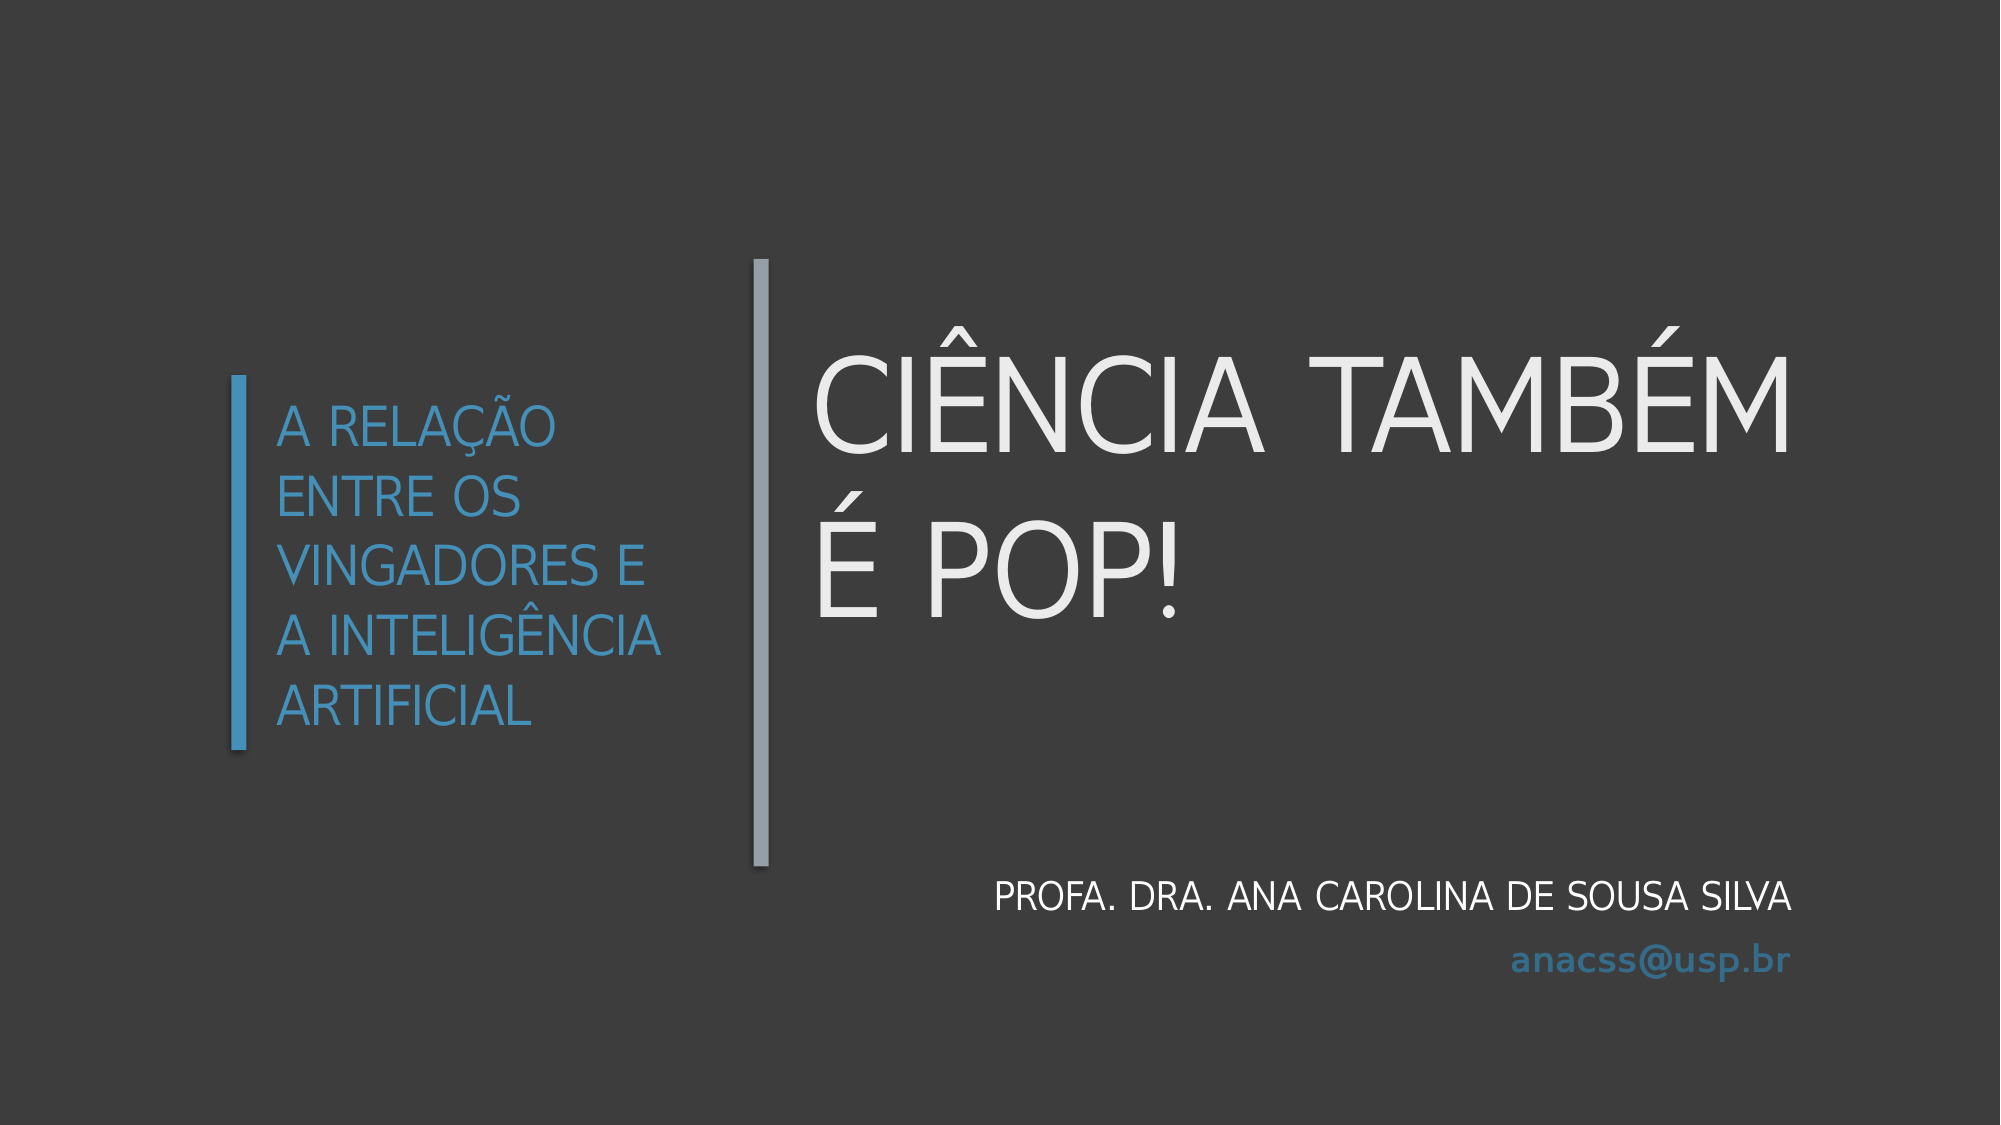

A RELAÇÃO ENTRE OS VINGADORES E A INTELIGÊNCIA ARTIFICIAL
# CIÊNCIA TAMBÉM É POP!

PROFA. DRA. ANA CAROLINA DE SOUSA SILVA
anacss@usp.br